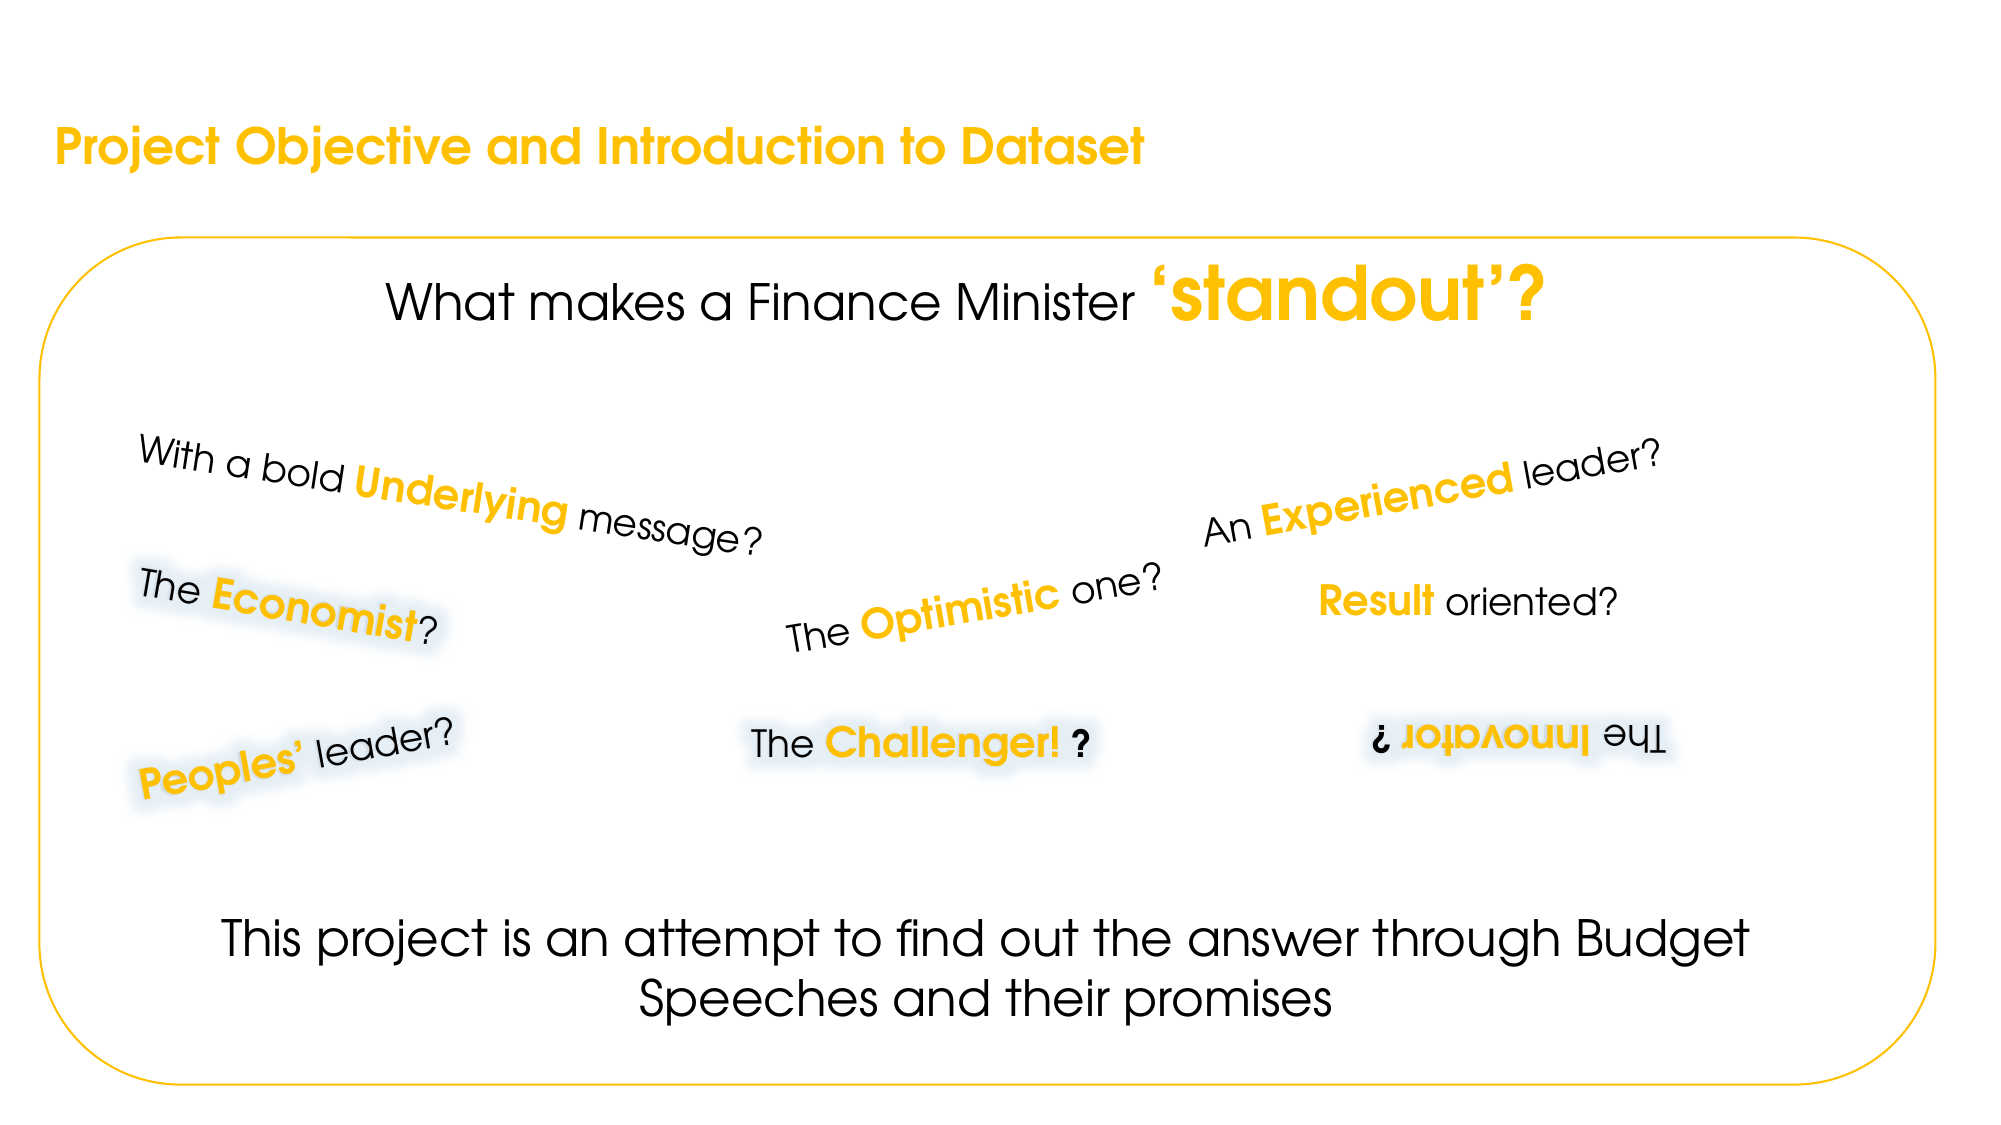

Project Objective and Introduction to Dataset
What makes a Finance Minister ‘standout’?

An Experienced leader?
With a bold Underlying message?
The Optimistic one?
Result oriented?
The Economist?
Peoples’ leader?
The Challenger! ?
The Innovator ?

This project is an attempt to find out the answer through Budget Speeches and their promises